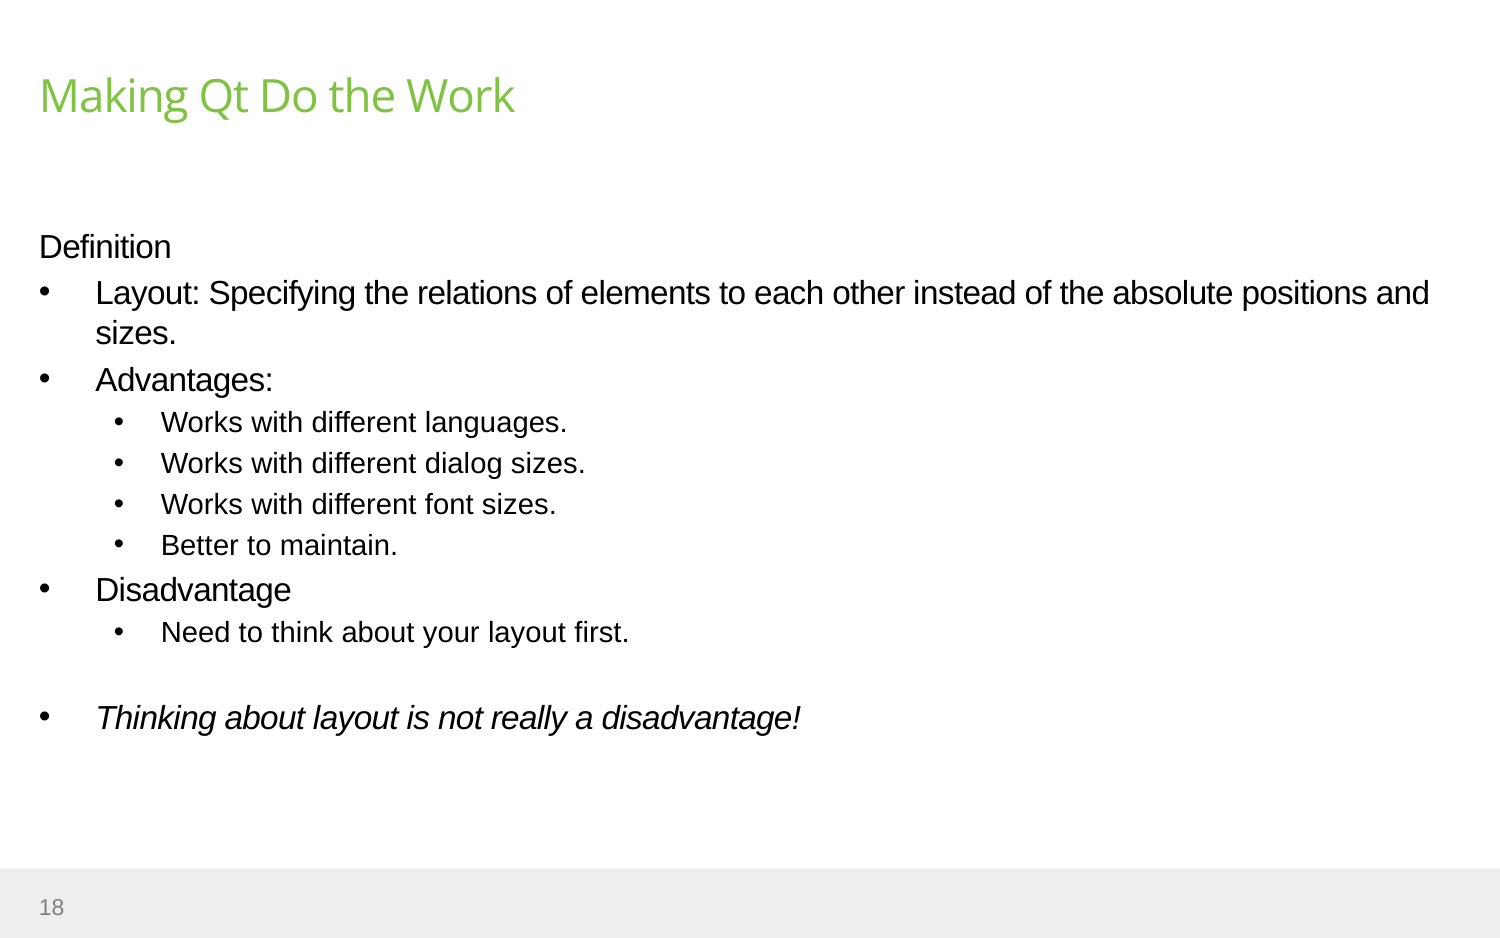

# Making Qt Do the Work
Definition
Layout: Specifying the relations of elements to each other instead of the absolute positions and sizes.
Advantages:
Works with different languages.
Works with different dialog sizes.
Works with different font sizes.
Better to maintain.
Disadvantage
Need to think about your layout first.

Thinking about layout is not really a disadvantage!

18